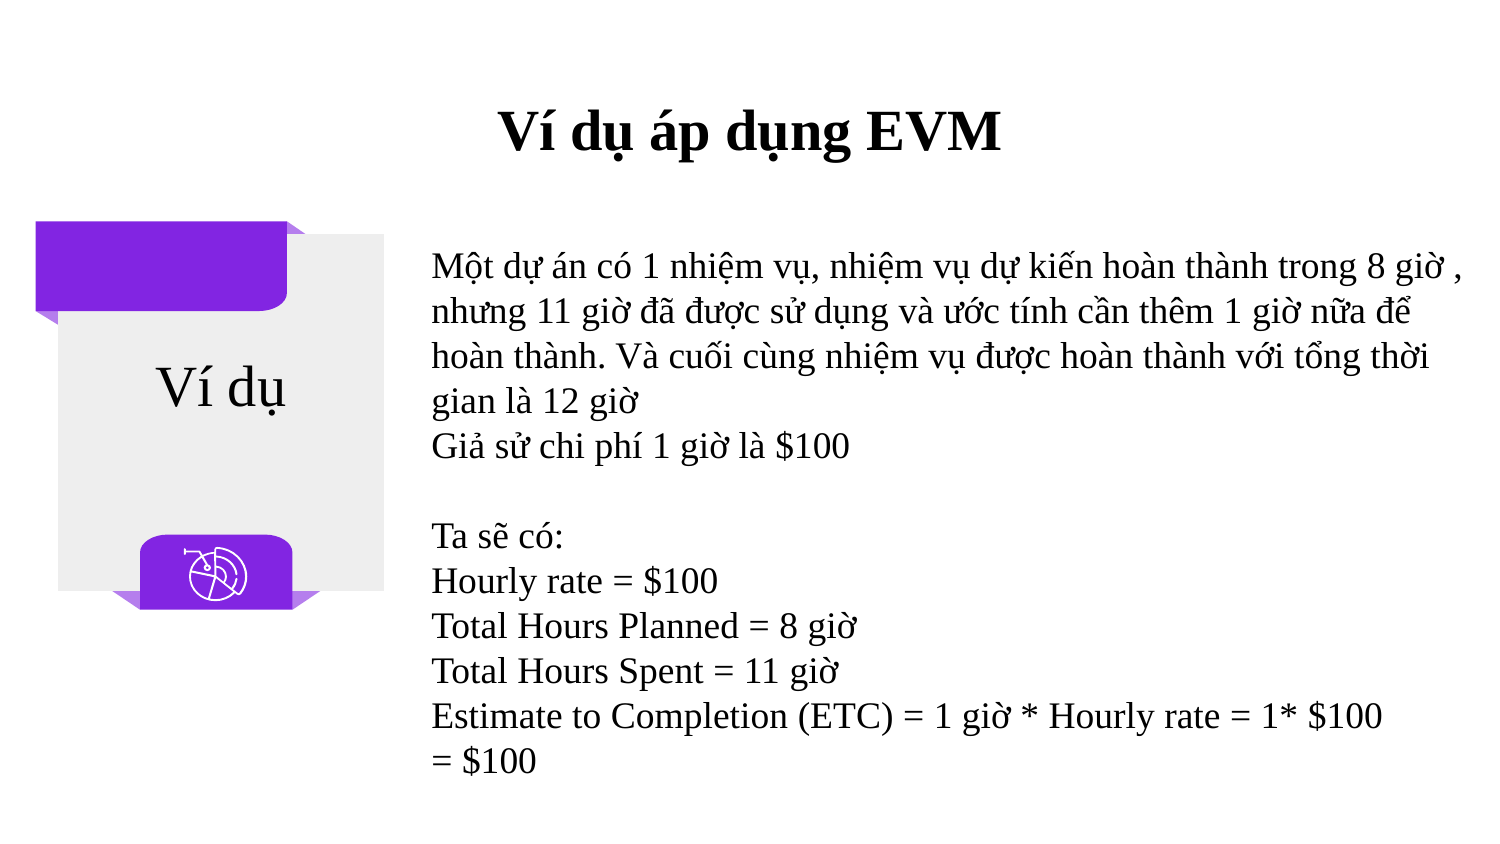

# Ví dụ áp dụng EVM

Ví dụ

Một dự án có 1 nhiệm vụ, nhiệm vụ dự kiến hoàn thành trong 8 giờ , nhưng 11 giờ đã được sử dụng và ước tính cần thêm 1 giờ nữa để hoàn thành. Và cuối cùng nhiệm vụ được hoàn thành với tổng thời gian là 12 giờ
Giả sử chi phí 1 giờ là $100

Ta sẽ có:
Hourly rate = $100
Total Hours Planned = 8 giờ
Total Hours Spent = 11 giờ
Estimate to Completion (ETC) = 1 giờ * Hourly rate = 1* $100
= $100